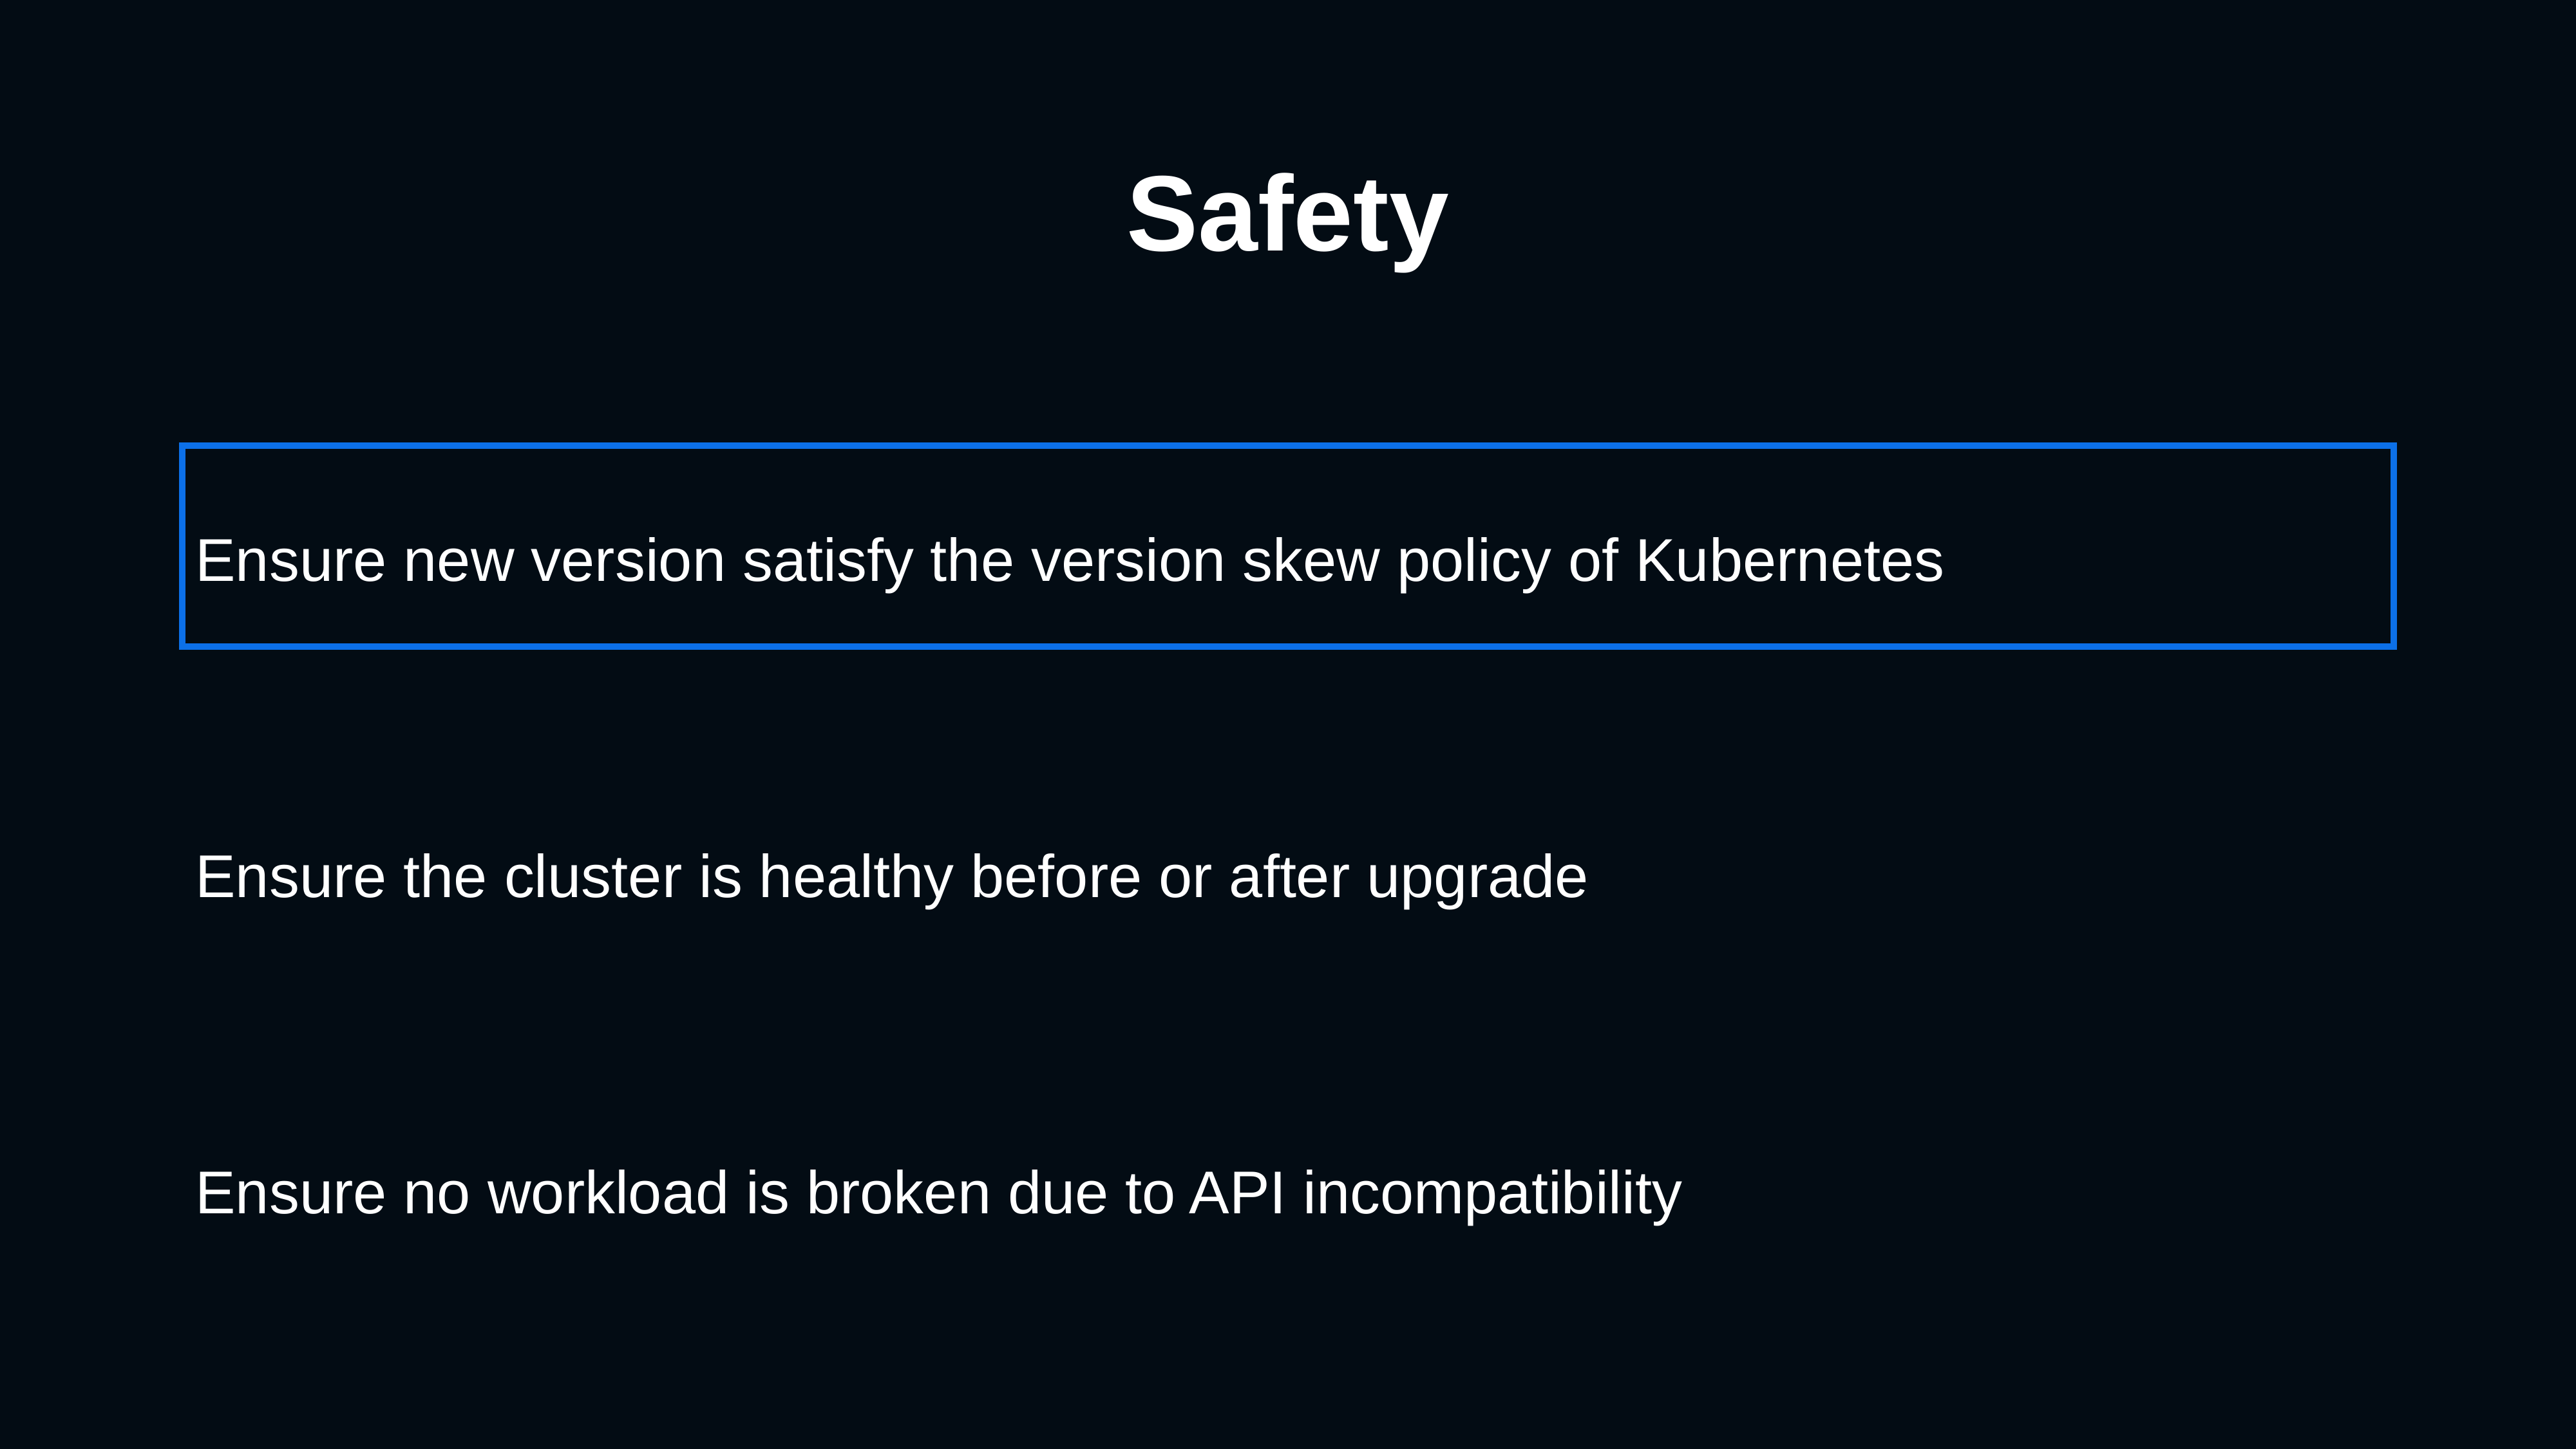

Safety

Ensure new version satisfy the version skew policy of Kubernetes

Ensure the cluster is healthy before or after upgrade

Ensure no workload is broken due to API incompatibility